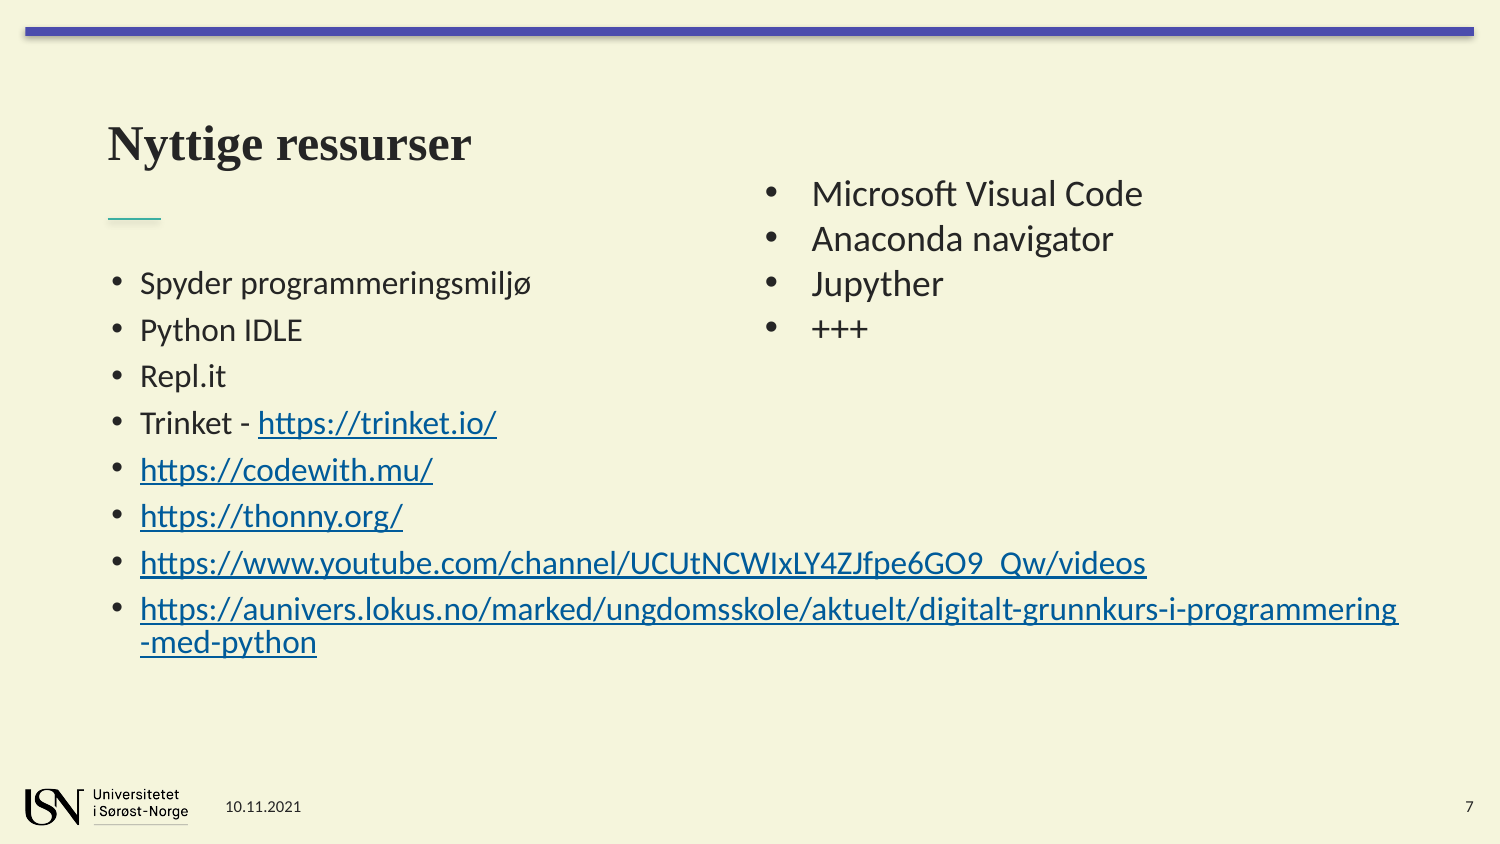

# Nyttige ressurser
Microsoft Visual Code
Anaconda navigator
Jupyther
+++
Spyder programmeringsmiljø
Python IDLE
Repl.it
Trinket - https://trinket.io/
https://codewith.mu/
https://thonny.org/
https://www.youtube.com/channel/UCUtNCWIxLY4ZJfpe6GO9_Qw/videos
https://aunivers.lokus.no/marked/ungdomsskole/aktuelt/digitalt-grunnkurs-i-programmering-med-python

10.11.2021
7